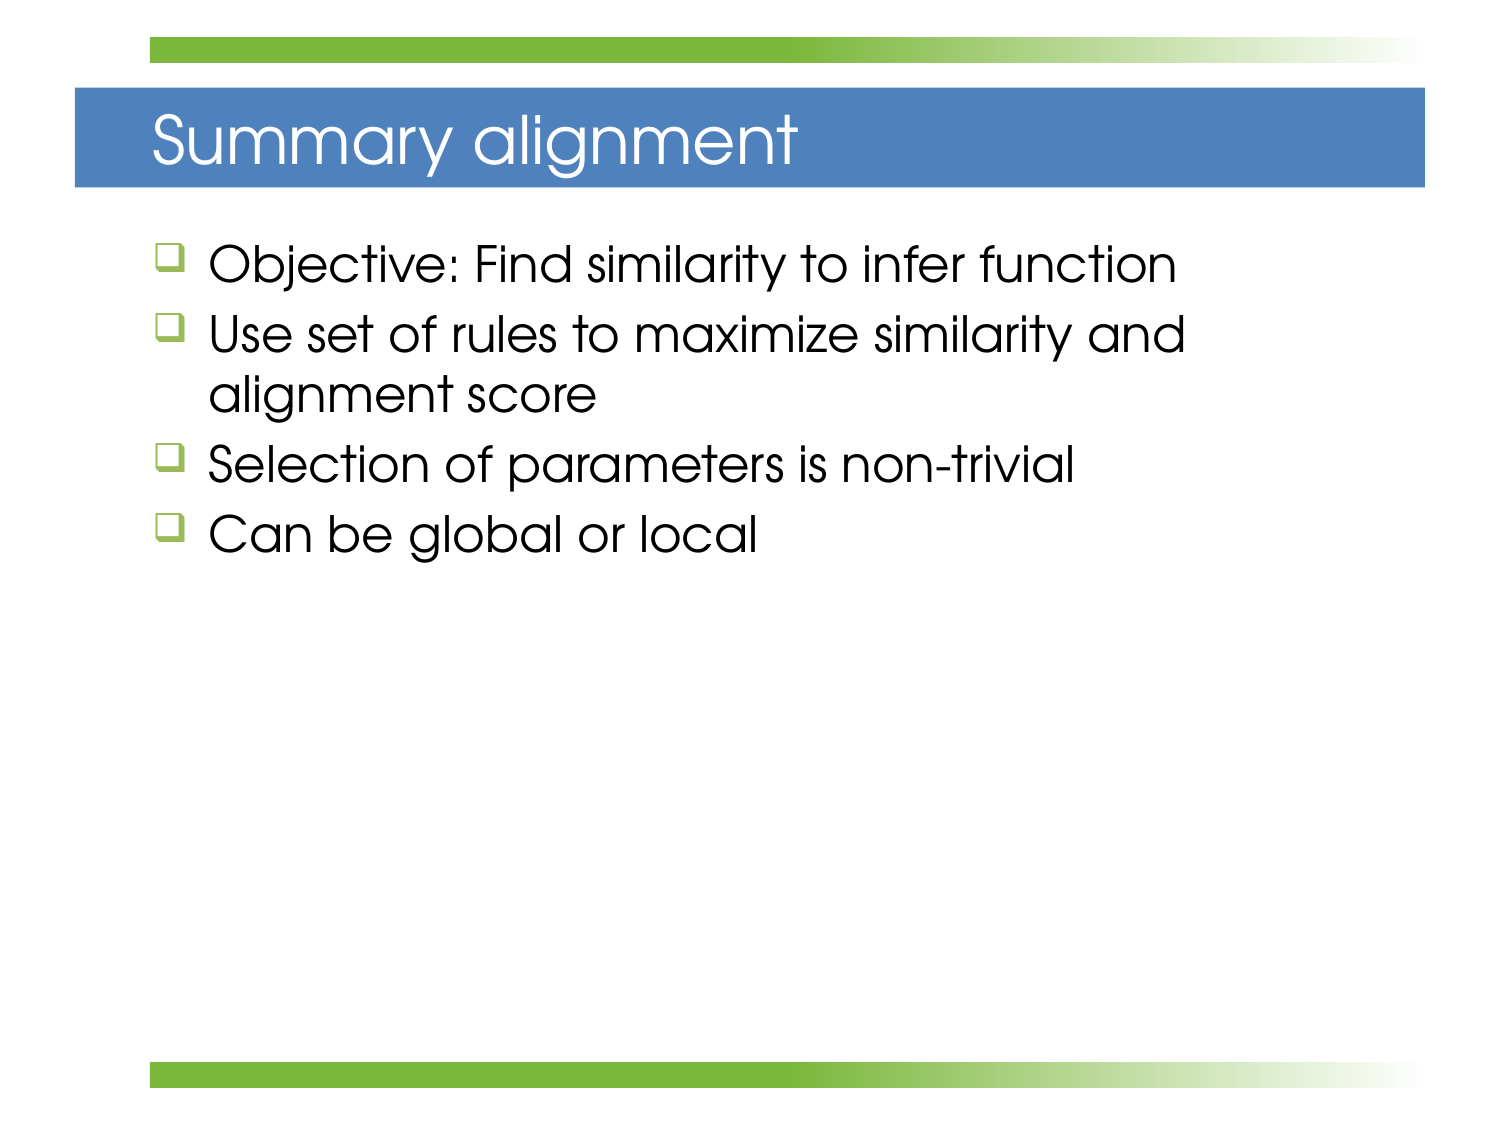

# Summary alignment
Objective: Find similarity to infer function
Use set of rules to maximize similarity and alignment score
Selection of parameters is non-trivial
Can be global or local